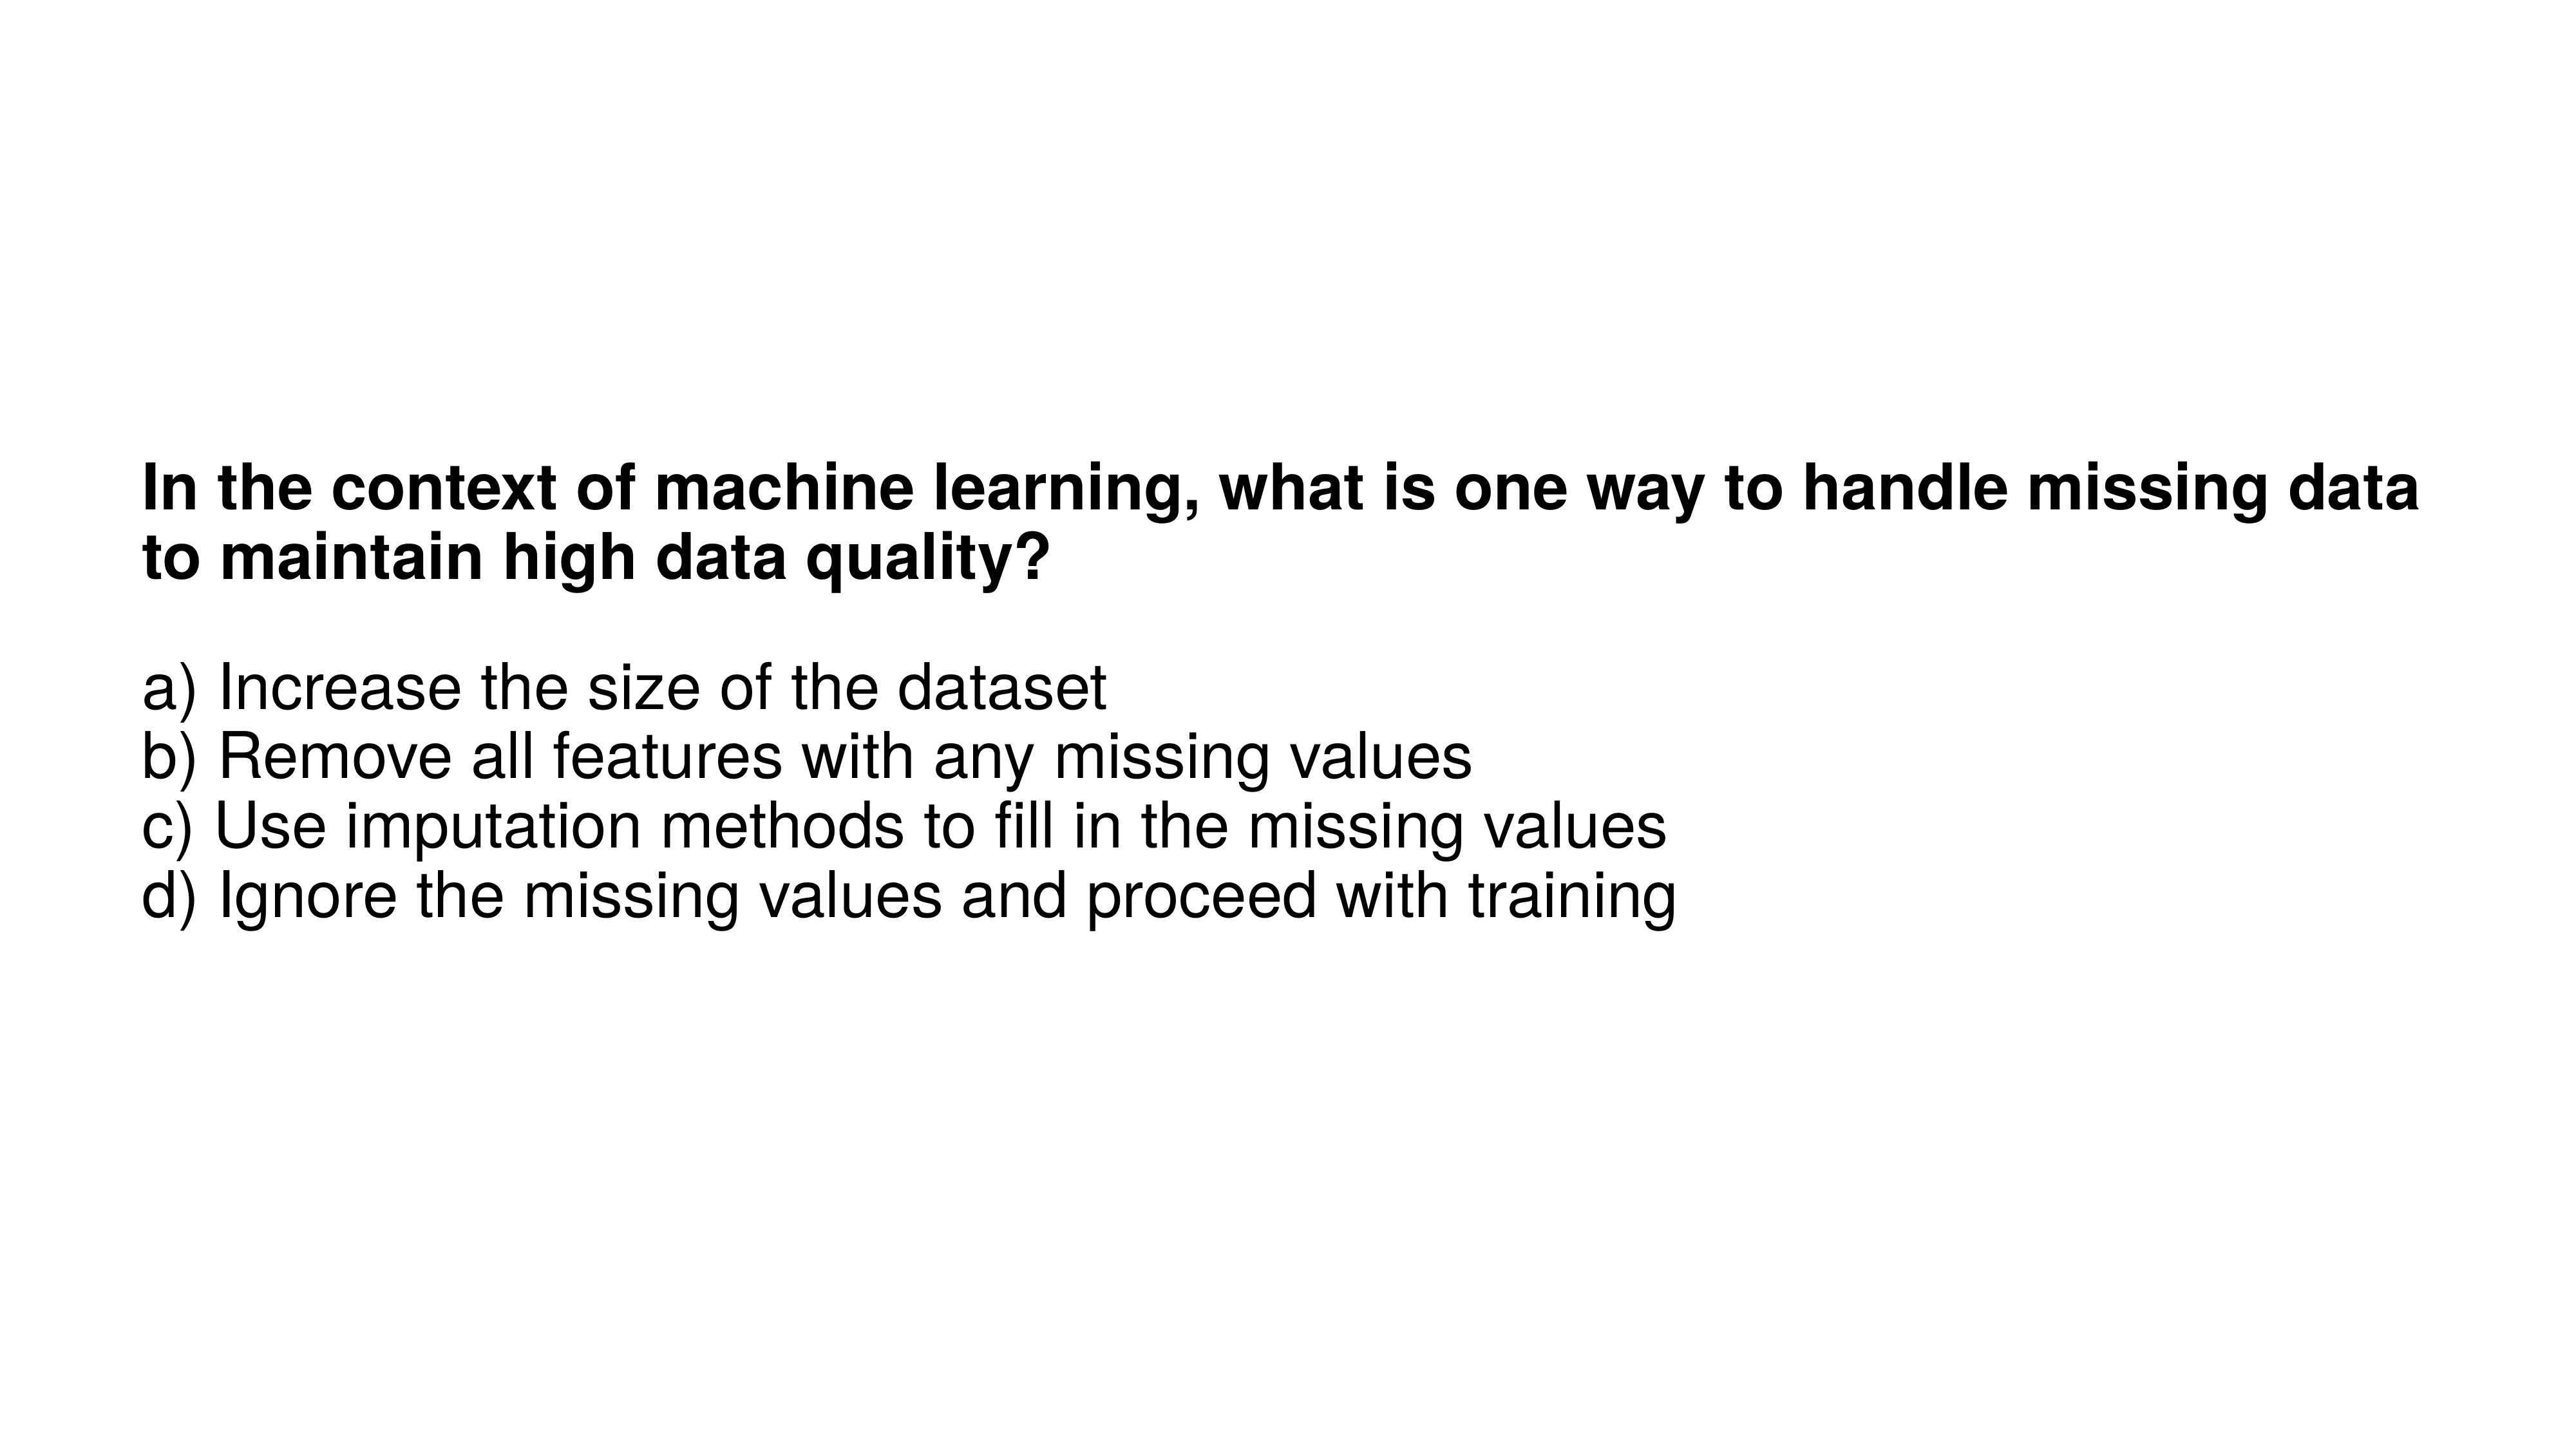

#

In the context of machine learning, what is one way to handle missing data to maintain high data quality?
a) Increase the size of the dataset
b) Remove all features with any missing values
c) Use imputation methods to fill in the missing values
d) Ignore the missing values and proceed with training